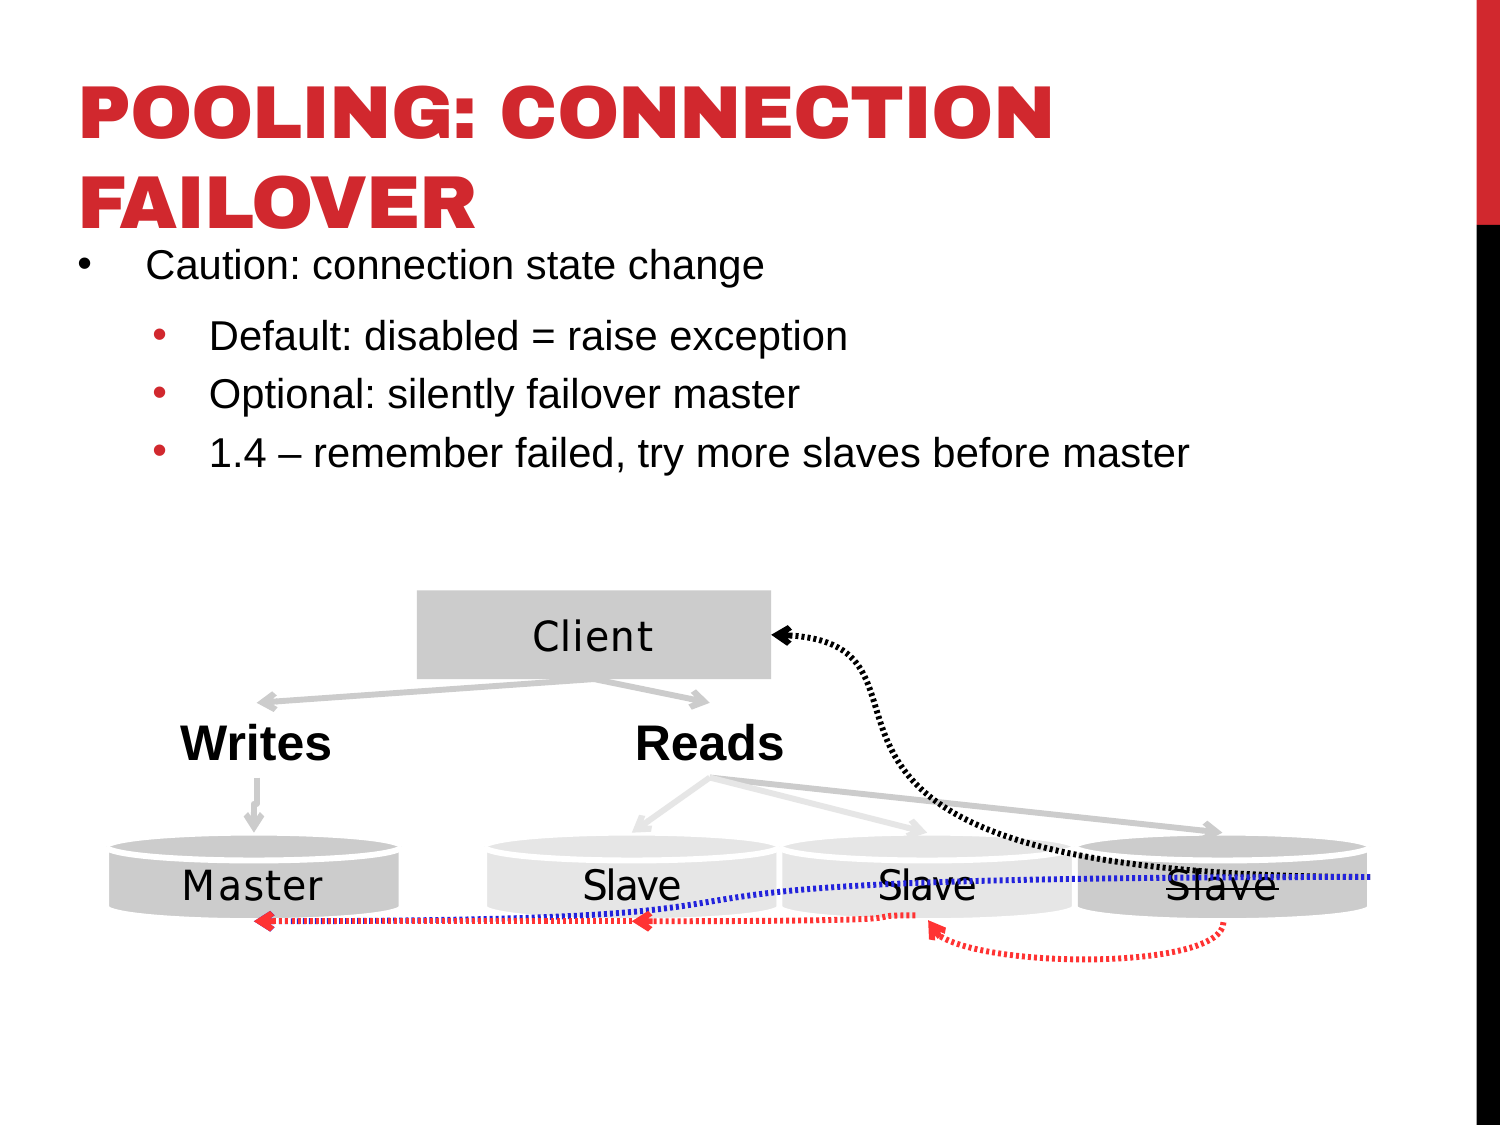

Pooling: connection failover
 Caution: connection state change
Default: disabled = raise exception
Optional: silently failover master
1.4 – remember failed, try more slaves before master

Client
Writes
Reads
Master
Slave
Slave
Slave